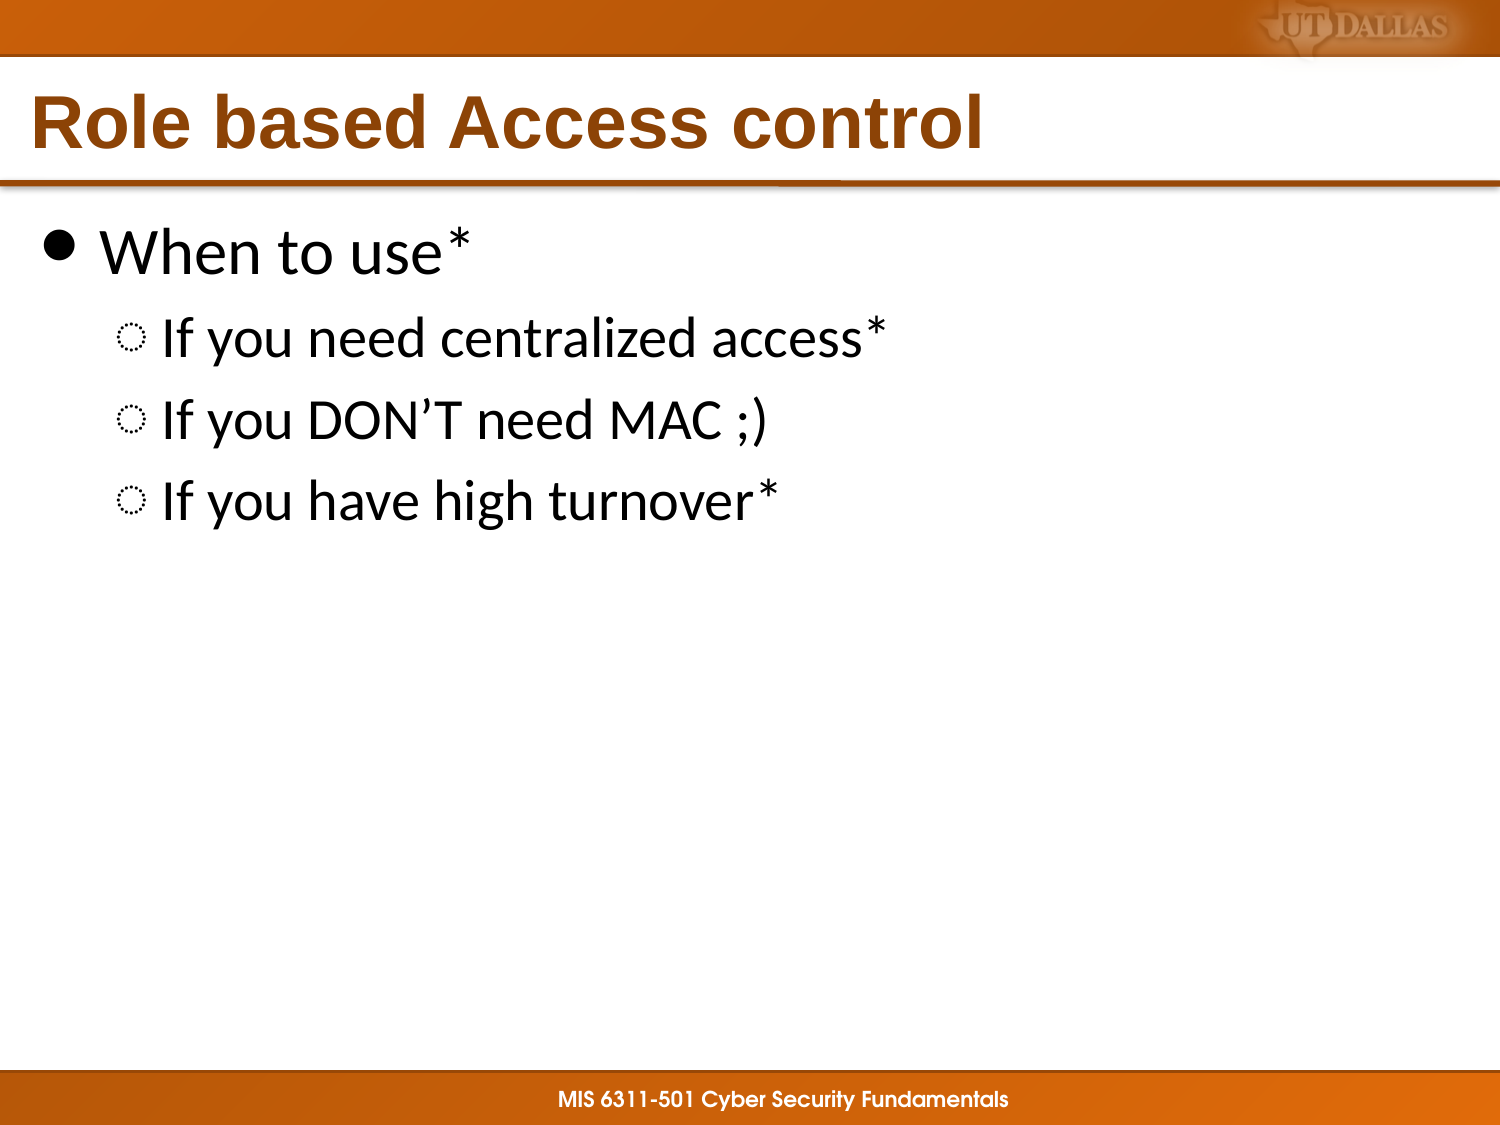

# Role based Access control
When to use*
If you need centralized access*
If you DON’T need MAC ;)
If you have high turnover*